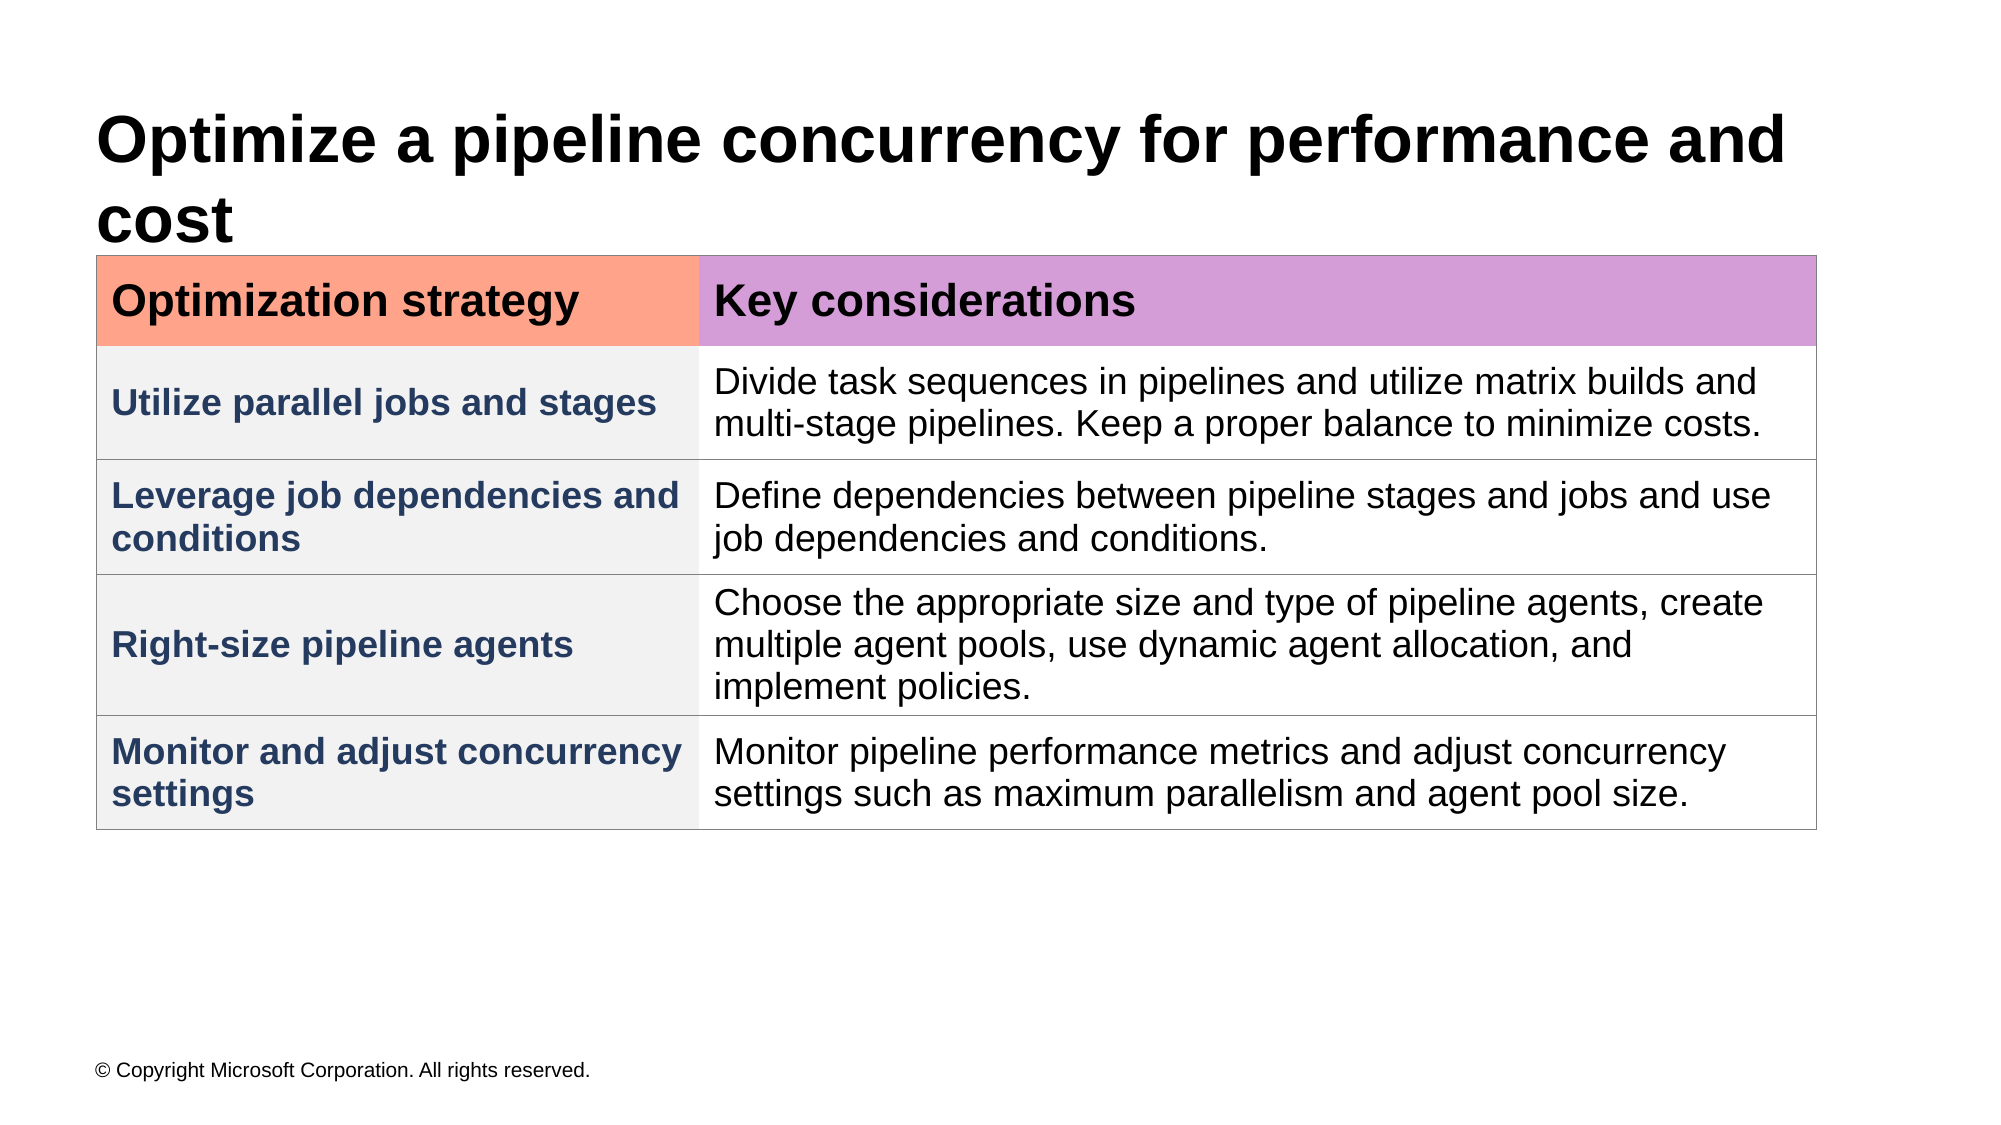

# Optimize a pipeline concurrency for performance and cost
| Optimization strategy | Key considerations |
| --- | --- |
| Utilize parallel jobs and stages | Divide task sequences in pipelines and utilize matrix builds and multi-stage pipelines. Keep a proper balance to minimize costs. |
| Leverage job dependencies and conditions | Define dependencies between pipeline stages and jobs and use job dependencies and conditions. |
| Right-size pipeline agents | Choose the appropriate size and type of pipeline agents, create multiple agent pools, use dynamic agent allocation, and implement policies. |
| Monitor and adjust concurrency settings | Monitor pipeline performance metrics and adjust concurrency settings such as maximum parallelism and agent pool size. |